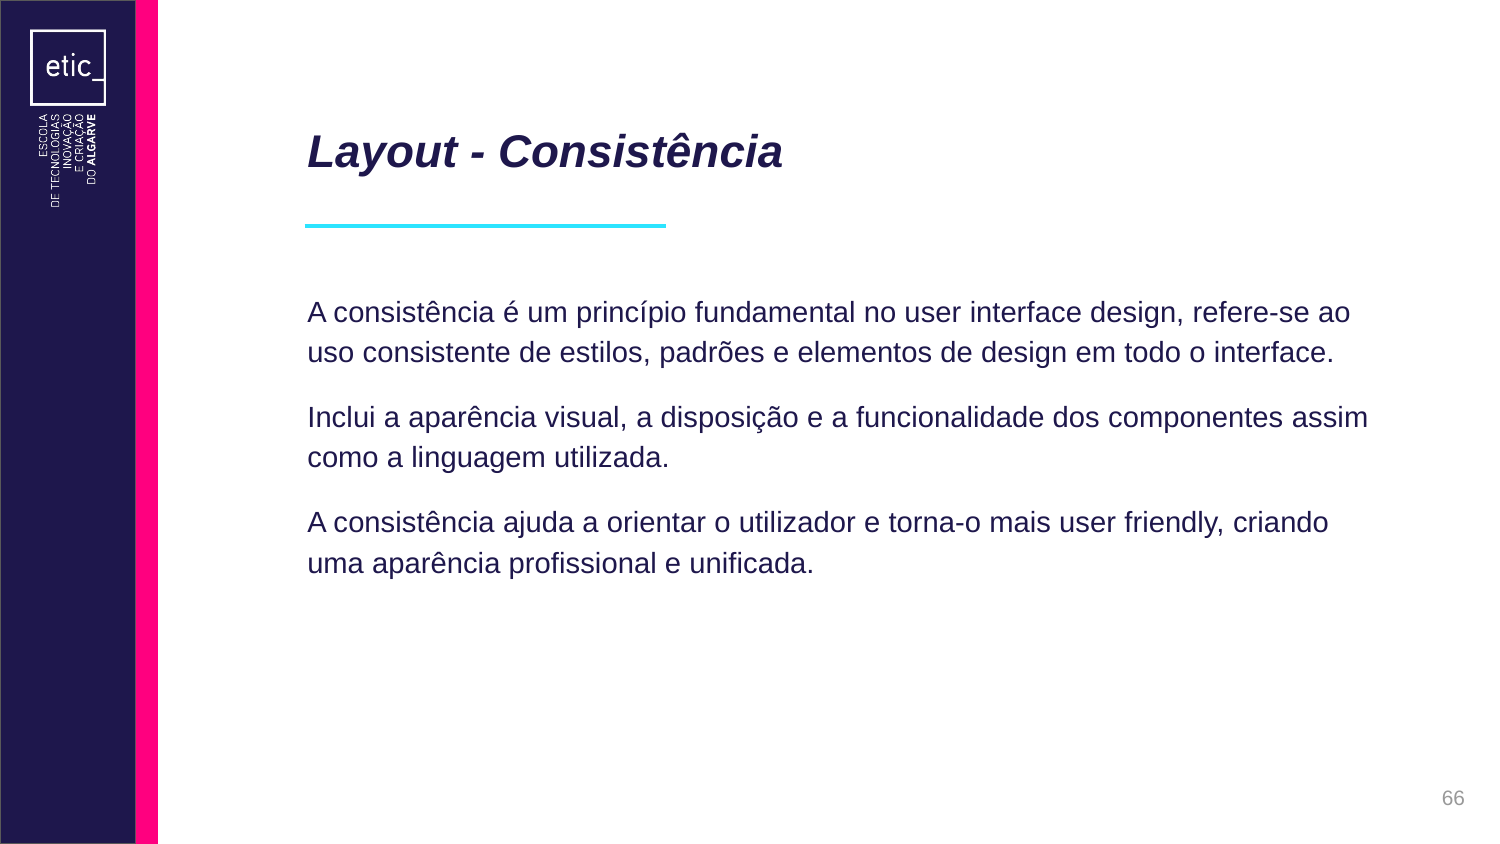

# Layout - Consistência
A consistência é um princípio fundamental no user interface design, refere-se ao uso consistente de estilos, padrões e elementos de design em todo o interface.
Inclui a aparência visual, a disposição e a funcionalidade dos componentes assim como a linguagem utilizada.
A consistência ajuda a orientar o utilizador e torna-o mais user friendly, criando uma aparência profissional e unificada.
66